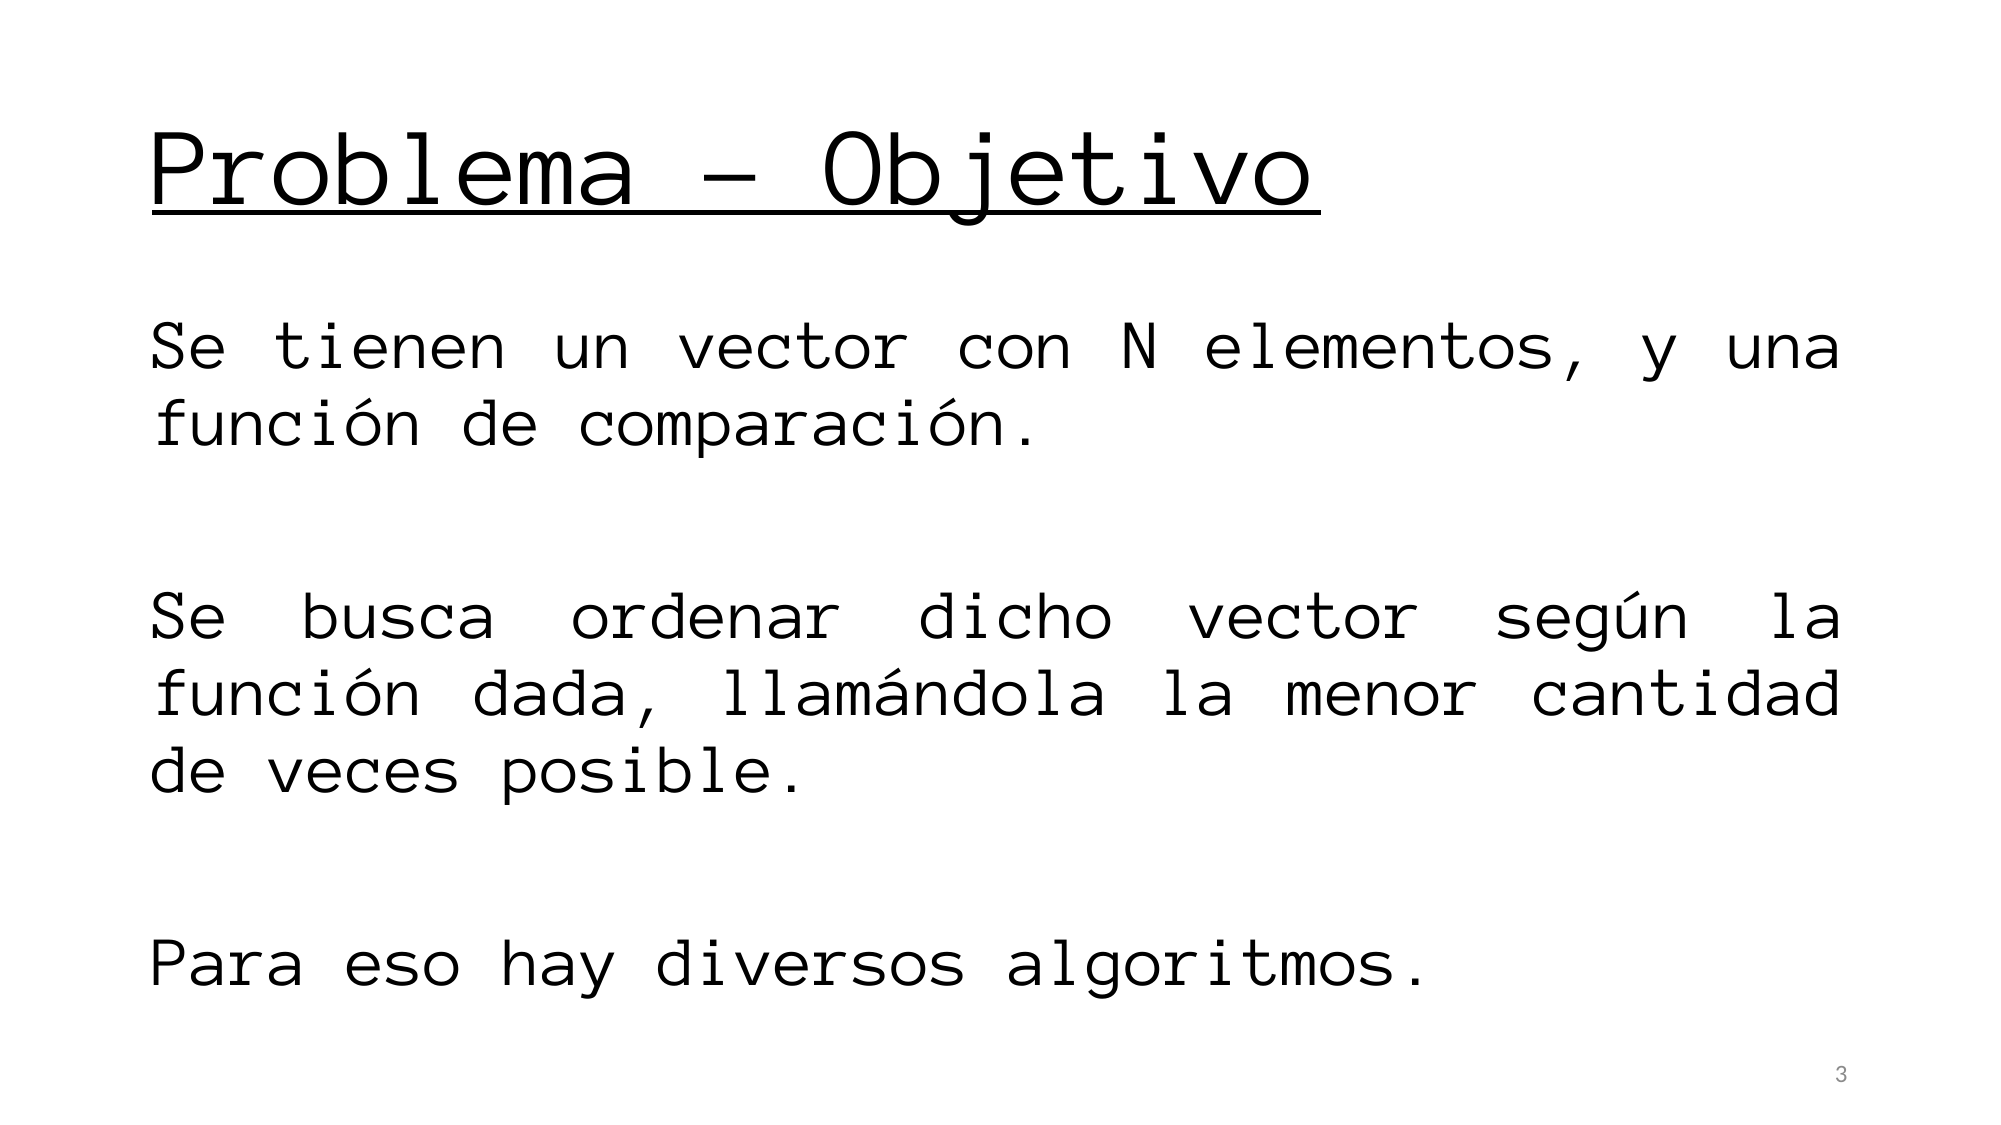

# Problema – Objetivo
Se tienen un vector con N elementos, y una función de comparación.

Se busca ordenar dicho vector según la función dada, llamándola la menor cantidad de veces posible.

Para eso hay diversos algoritmos.
3